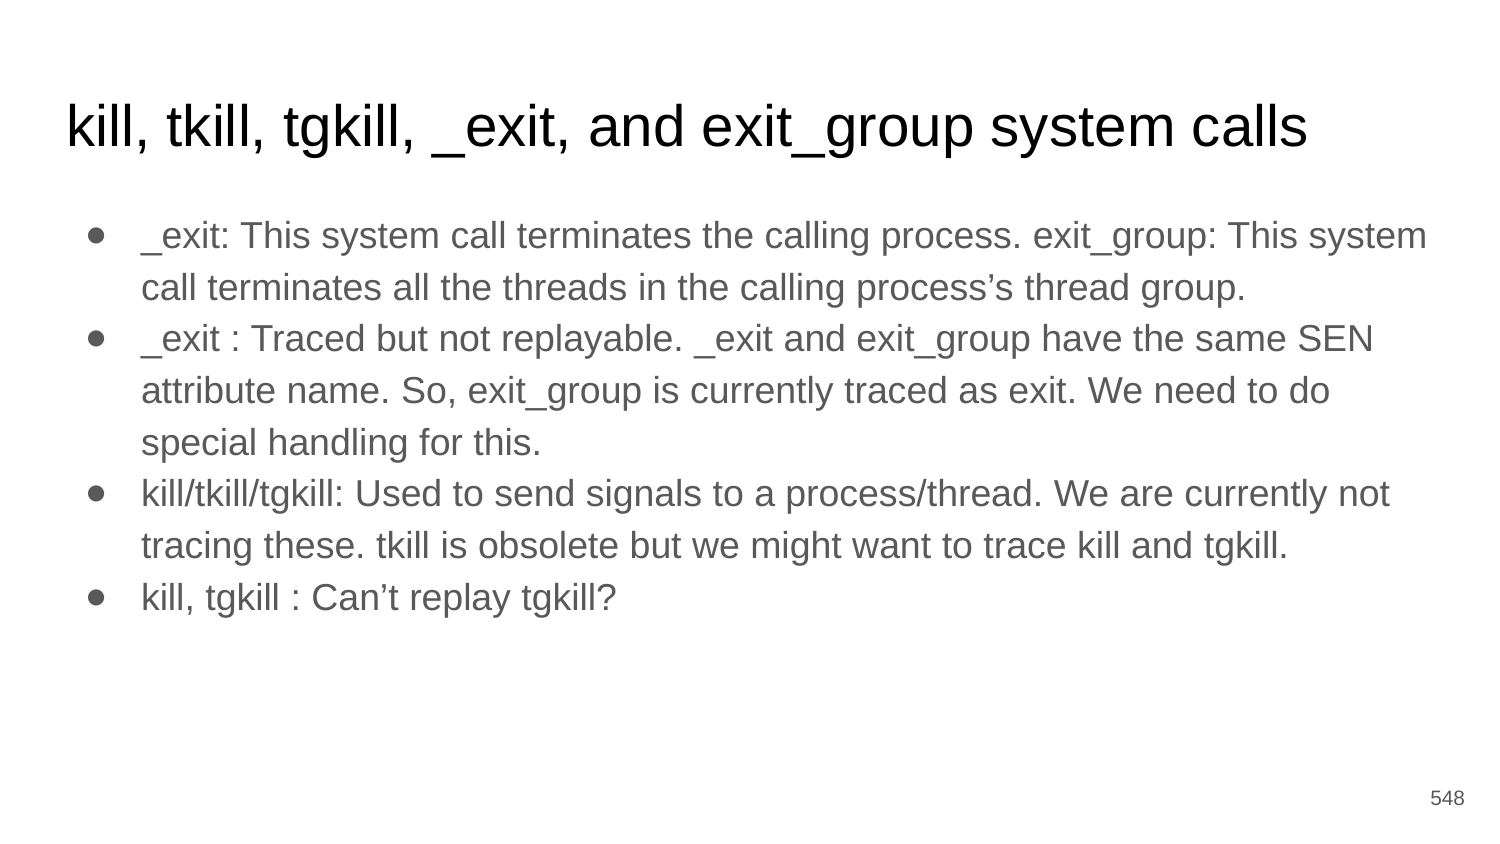

# kill, tkill, tgkill, _exit, and exit_group system calls
_exit: This system call terminates the calling process. exit_group: This system call terminates all the threads in the calling process’s thread group.
_exit : Traced but not replayable. _exit and exit_group have the same SEN attribute name. So, exit_group is currently traced as exit. We need to do special handling for this.
kill/tkill/tgkill: Used to send signals to a process/thread. We are currently not tracing these. tkill is obsolete but we might want to trace kill and tgkill.
kill, tgkill : Can’t replay tgkill?
548